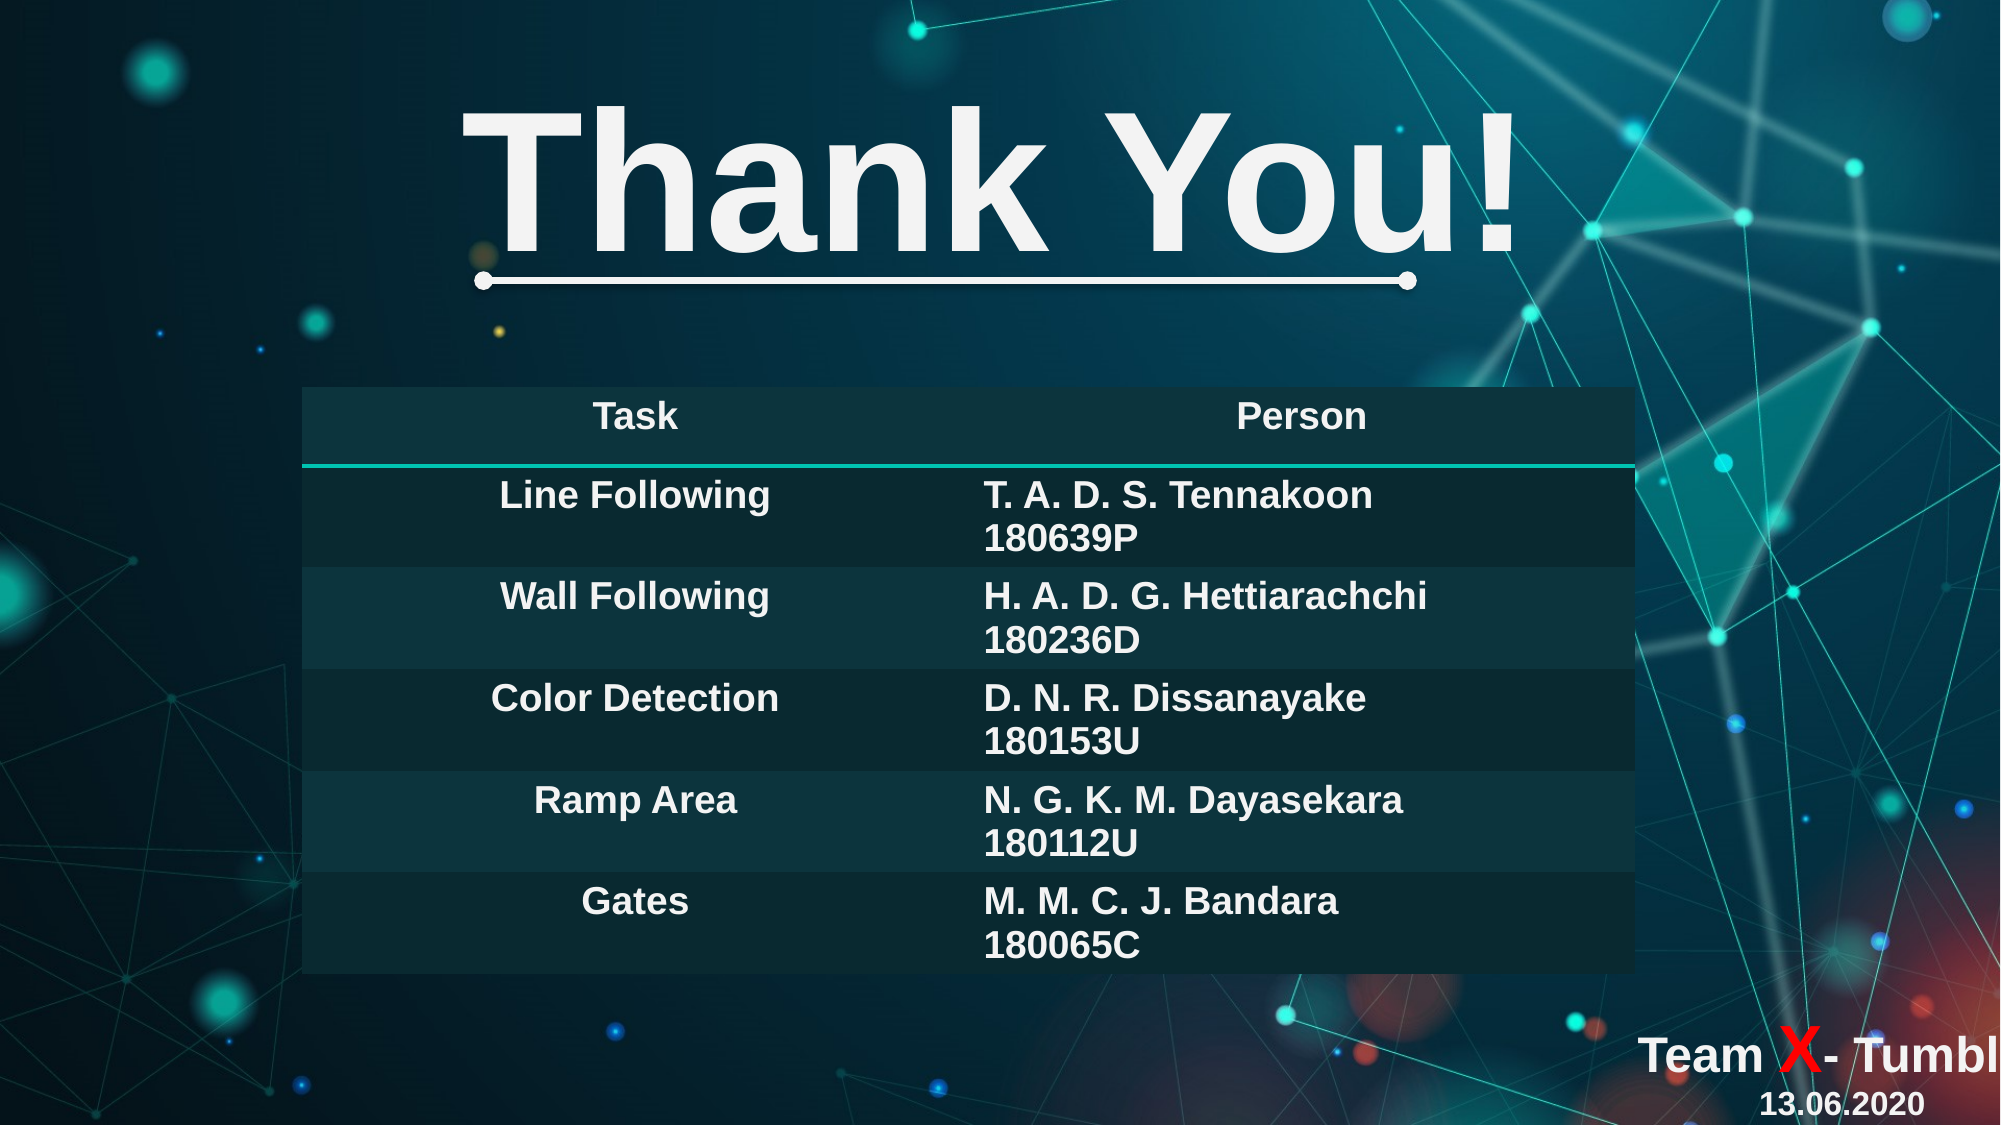

# Thank You!
| Task | Person |
| --- | --- |
| Line Following | T. A. D. S. Tennakoon 180639P |
| Wall Following | H. A. D. G. Hettiarachchi 180236D |
| Color Detection | D. N. R. Dissanayake 180153U |
| Ramp Area | N. G. K. M. Dayasekara 180112U |
| Gates | M. M. C. J. Bandara 180065C |
Team X- Tumbler
13.06.2020